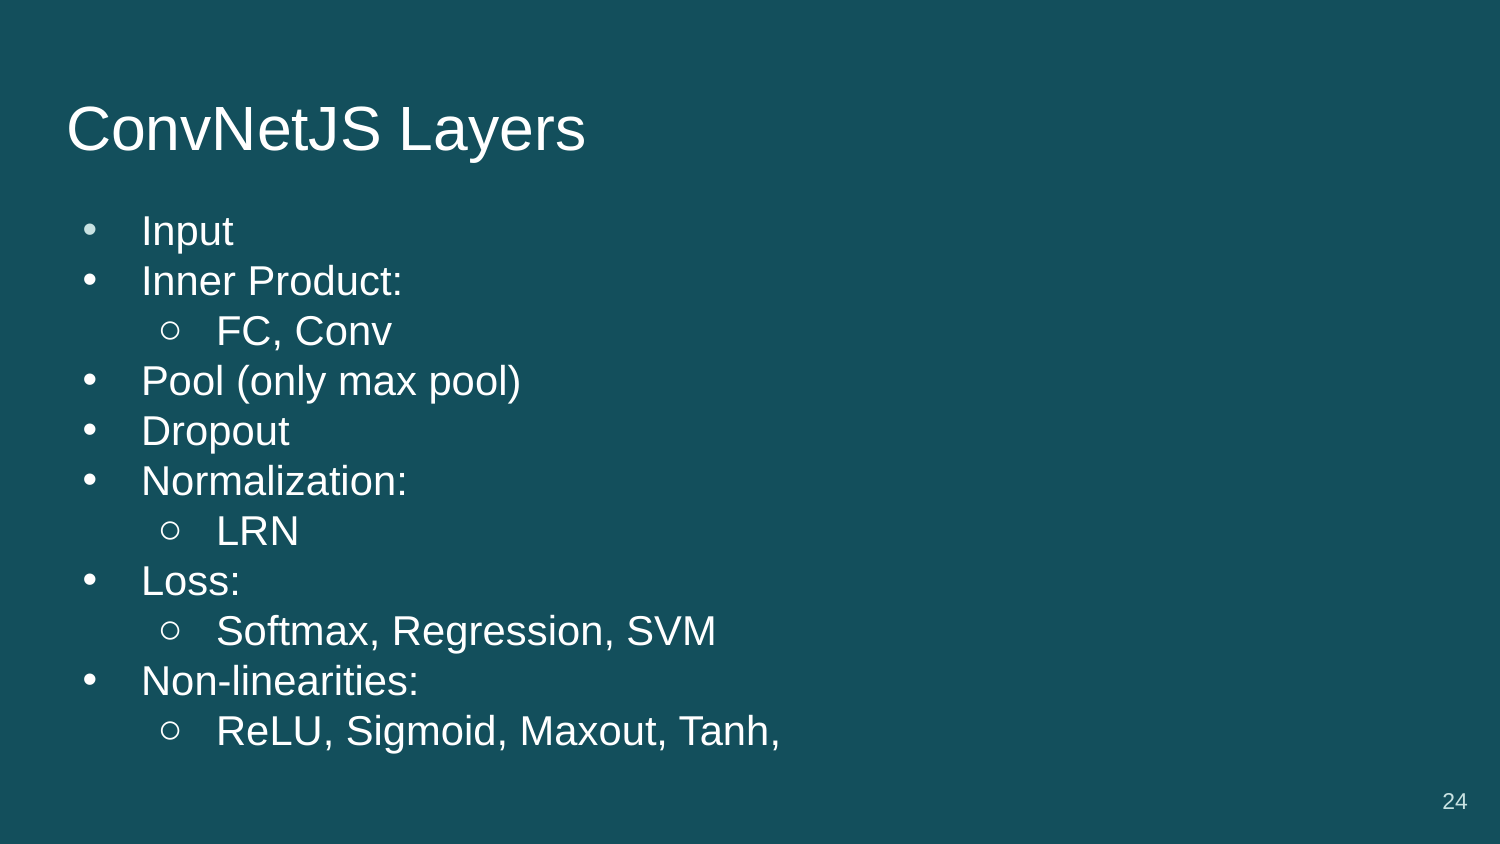

# ConvNetJS Layers
Input
Inner Product:
FC, Conv
Pool (only max pool)
Dropout
Normalization:
LRN
Loss:
Softmax, Regression, SVM
Non-linearities:
ReLU, Sigmoid, Maxout, Tanh,
24